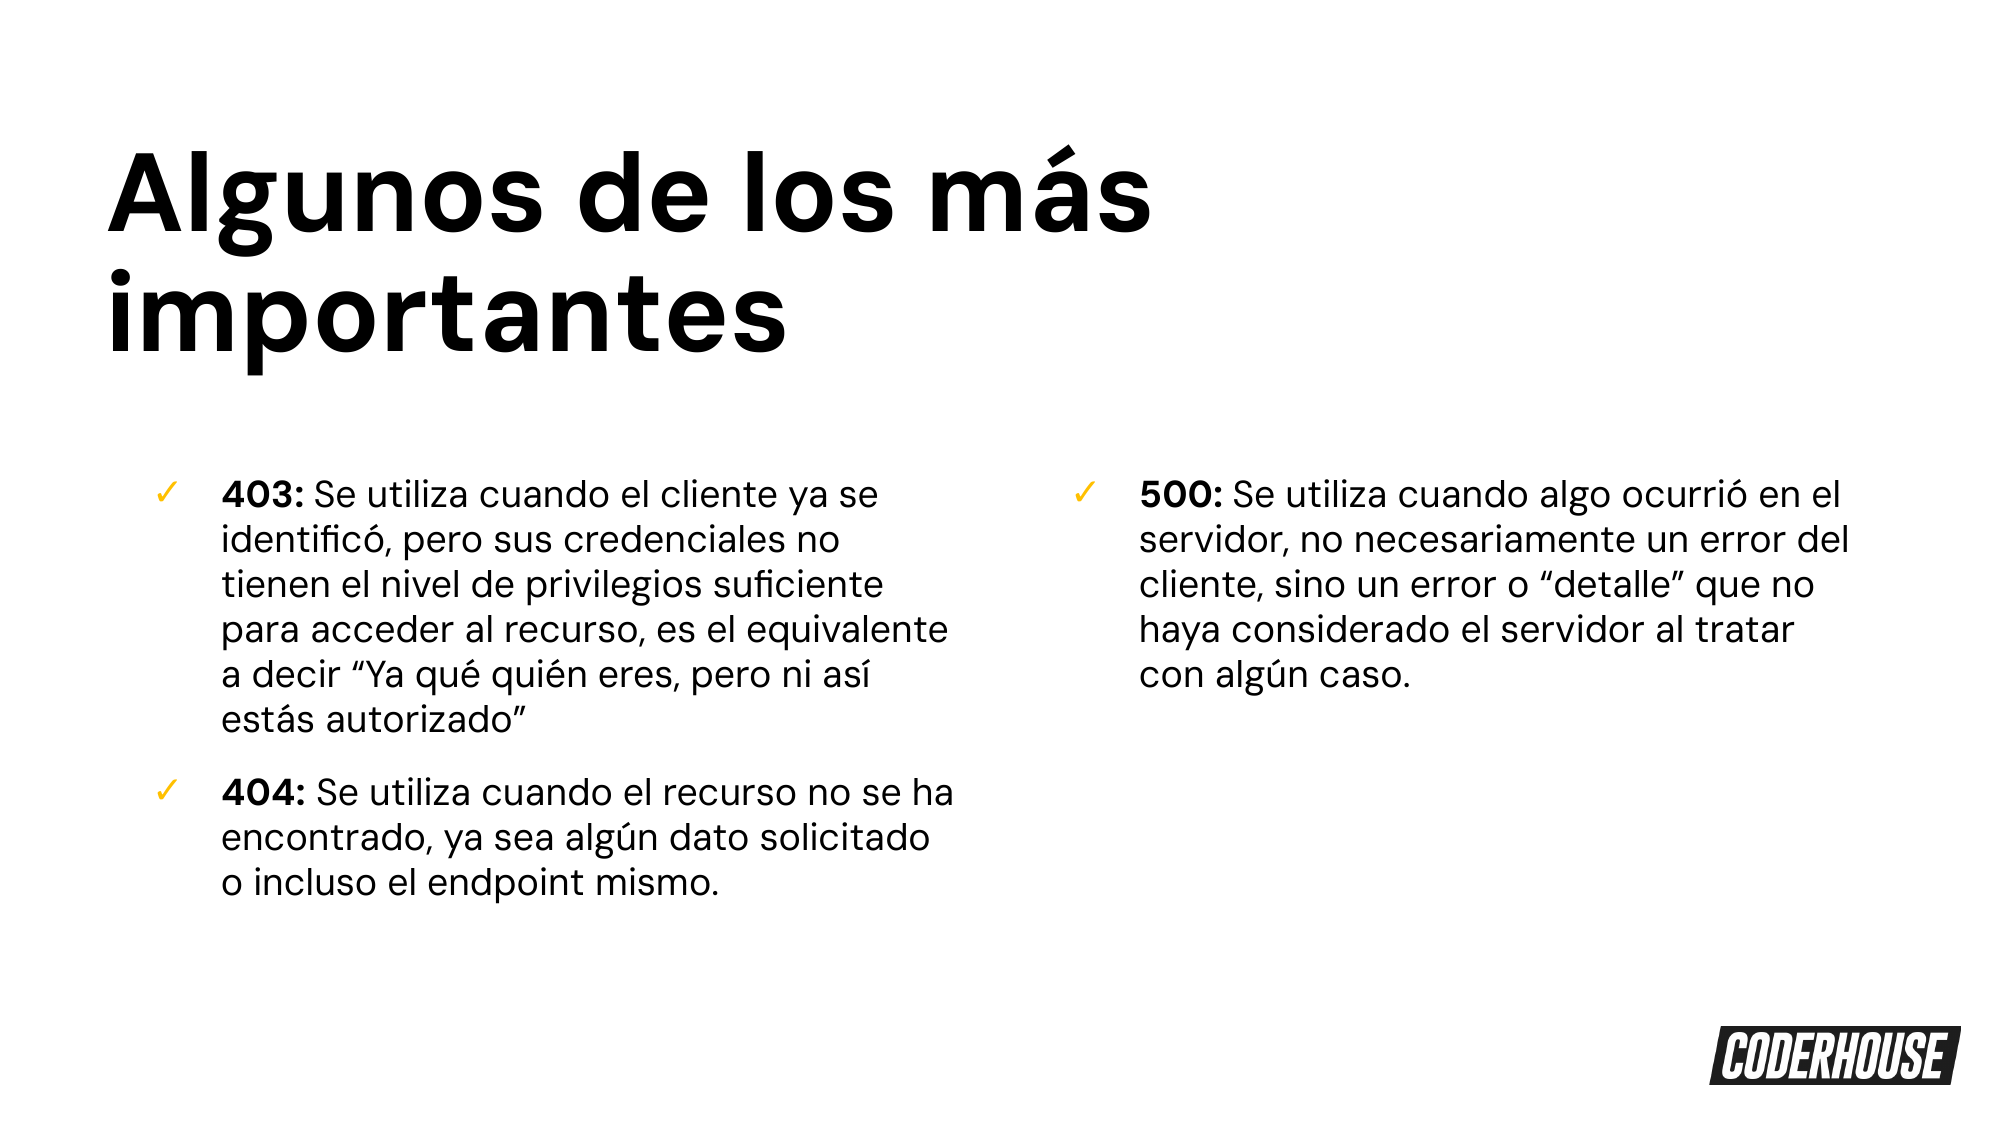

Algunos de los más importantes
500: Se utiliza cuando algo ocurrió en el servidor, no necesariamente un error del cliente, sino un error o “detalle” que no haya considerado el servidor al tratar con algún caso.
403: Se utiliza cuando el cliente ya se identificó, pero sus credenciales no tienen el nivel de privilegios suficiente para acceder al recurso, es el equivalente a decir “Ya qué quién eres, pero ni así estás autorizado”
404: Se utiliza cuando el recurso no se ha encontrado, ya sea algún dato solicitado o incluso el endpoint mismo.